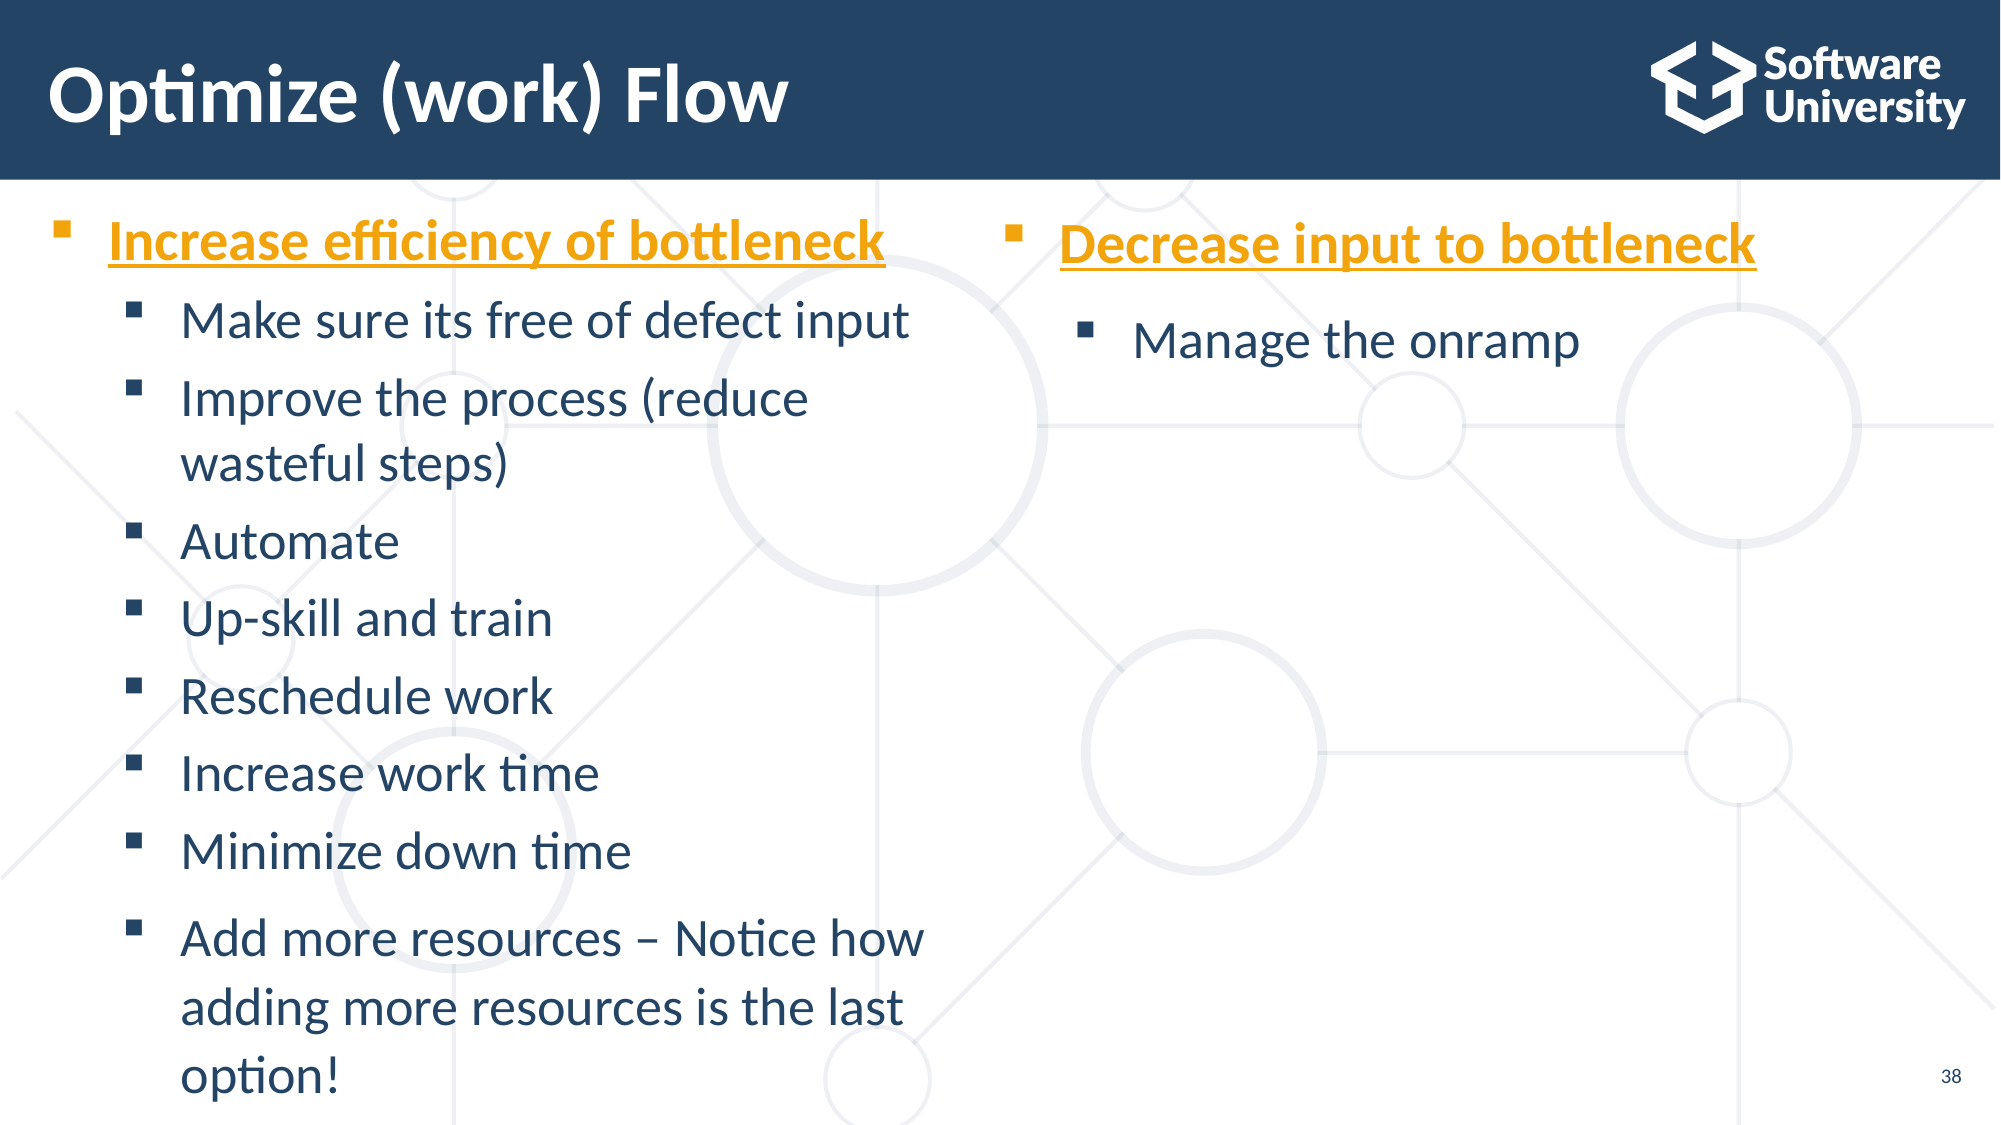

# Optimize (work) Flow
Increase efficiency of bottleneck
Make sure its free of defect input
Improve the process (reduce wasteful steps)
Automate
Up-skill and train
Reschedule work
Increase work time
Minimize down time
Add more resources – Notice how adding more resources is the last option!
Decrease input to bottleneck
Manage the onramp
38